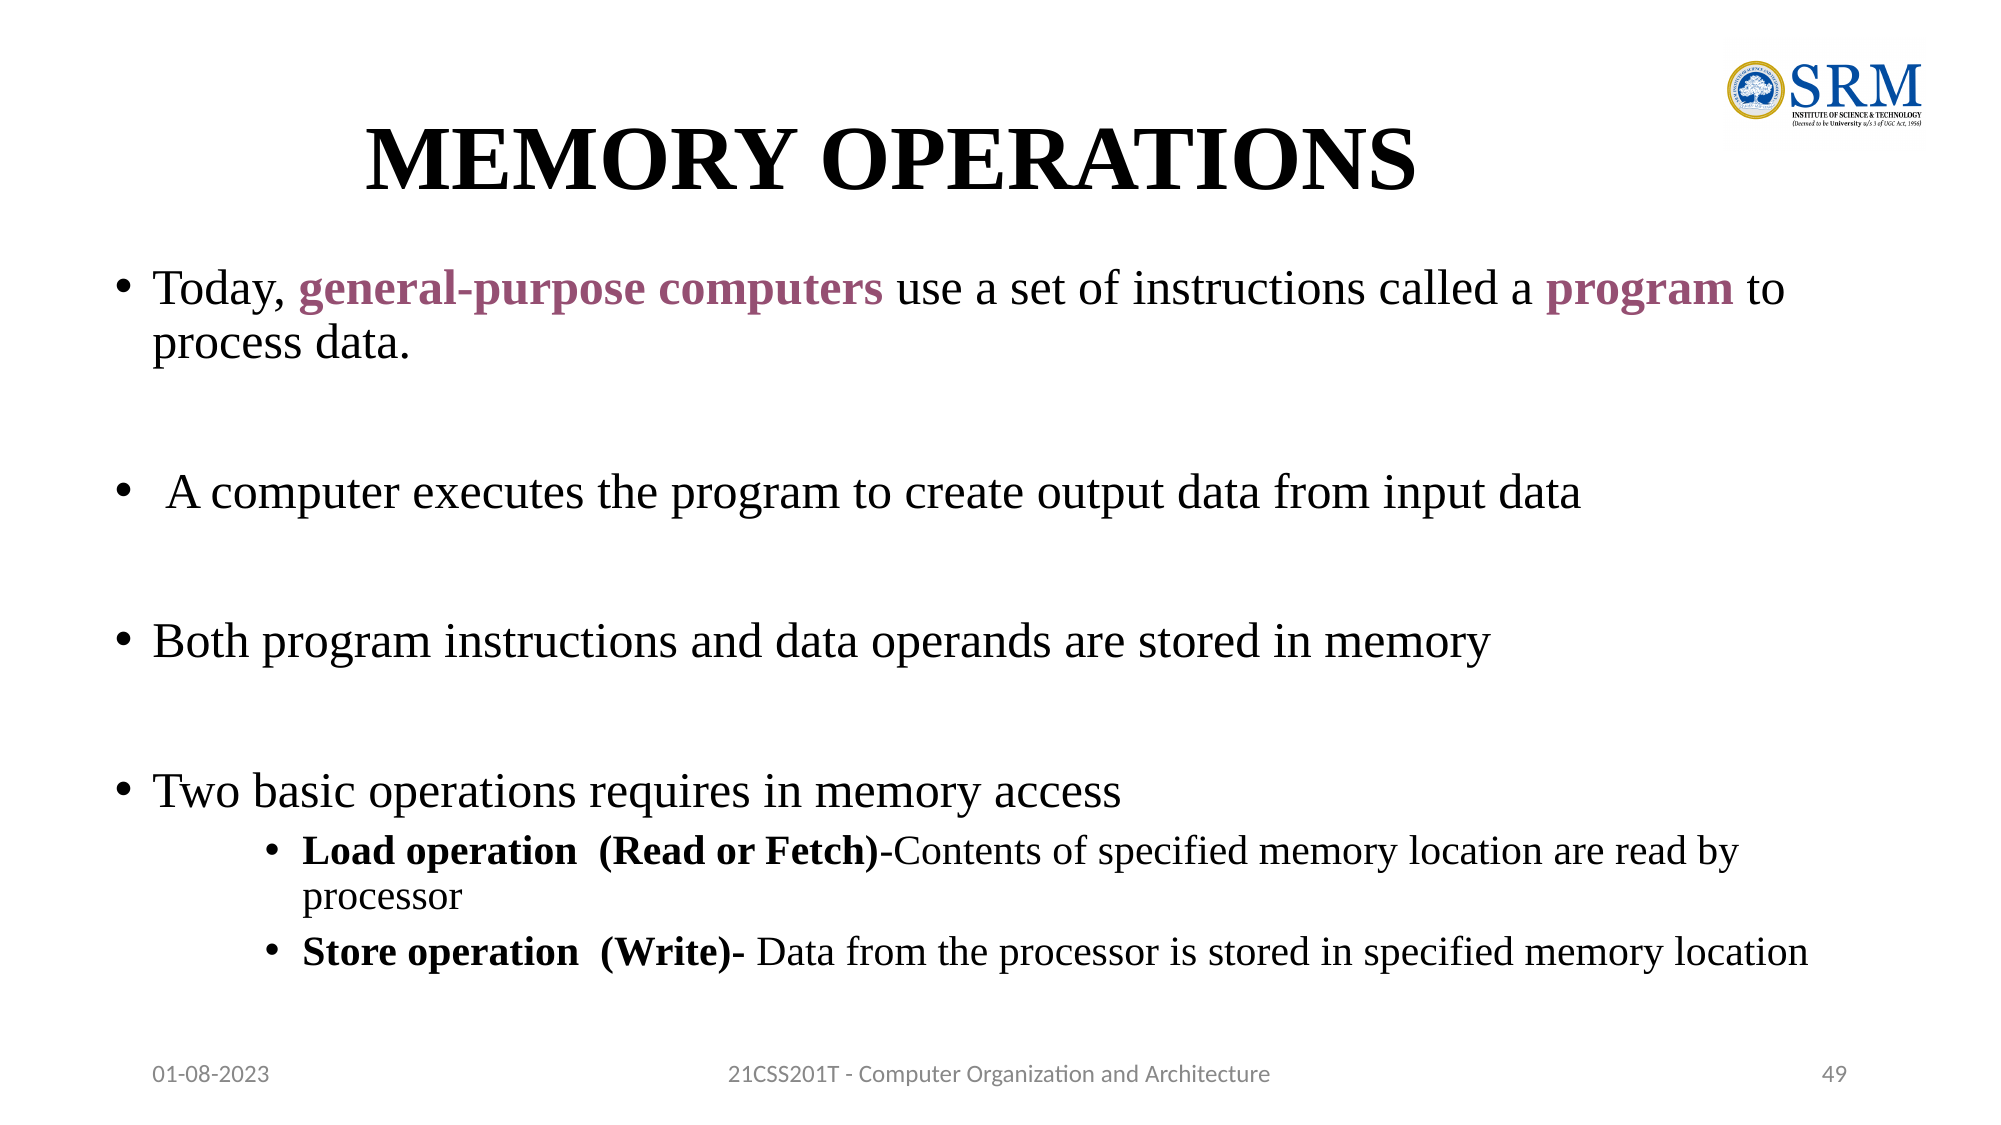

# MEMORY OPERATIONS
Today, general-purpose computers use a set of instructions called a program to process data.

 A computer executes the program to create output data from input data

Both program instructions and data operands are stored in memory

Two basic operations requires in memory access
Load operation  (Read or Fetch)-Contents of specified memory location are read by processor
Store operation  (Write)- Data from the processor is stored in specified memory location
01-08-2023
21CSS201T - Computer Organization and Architecture
49